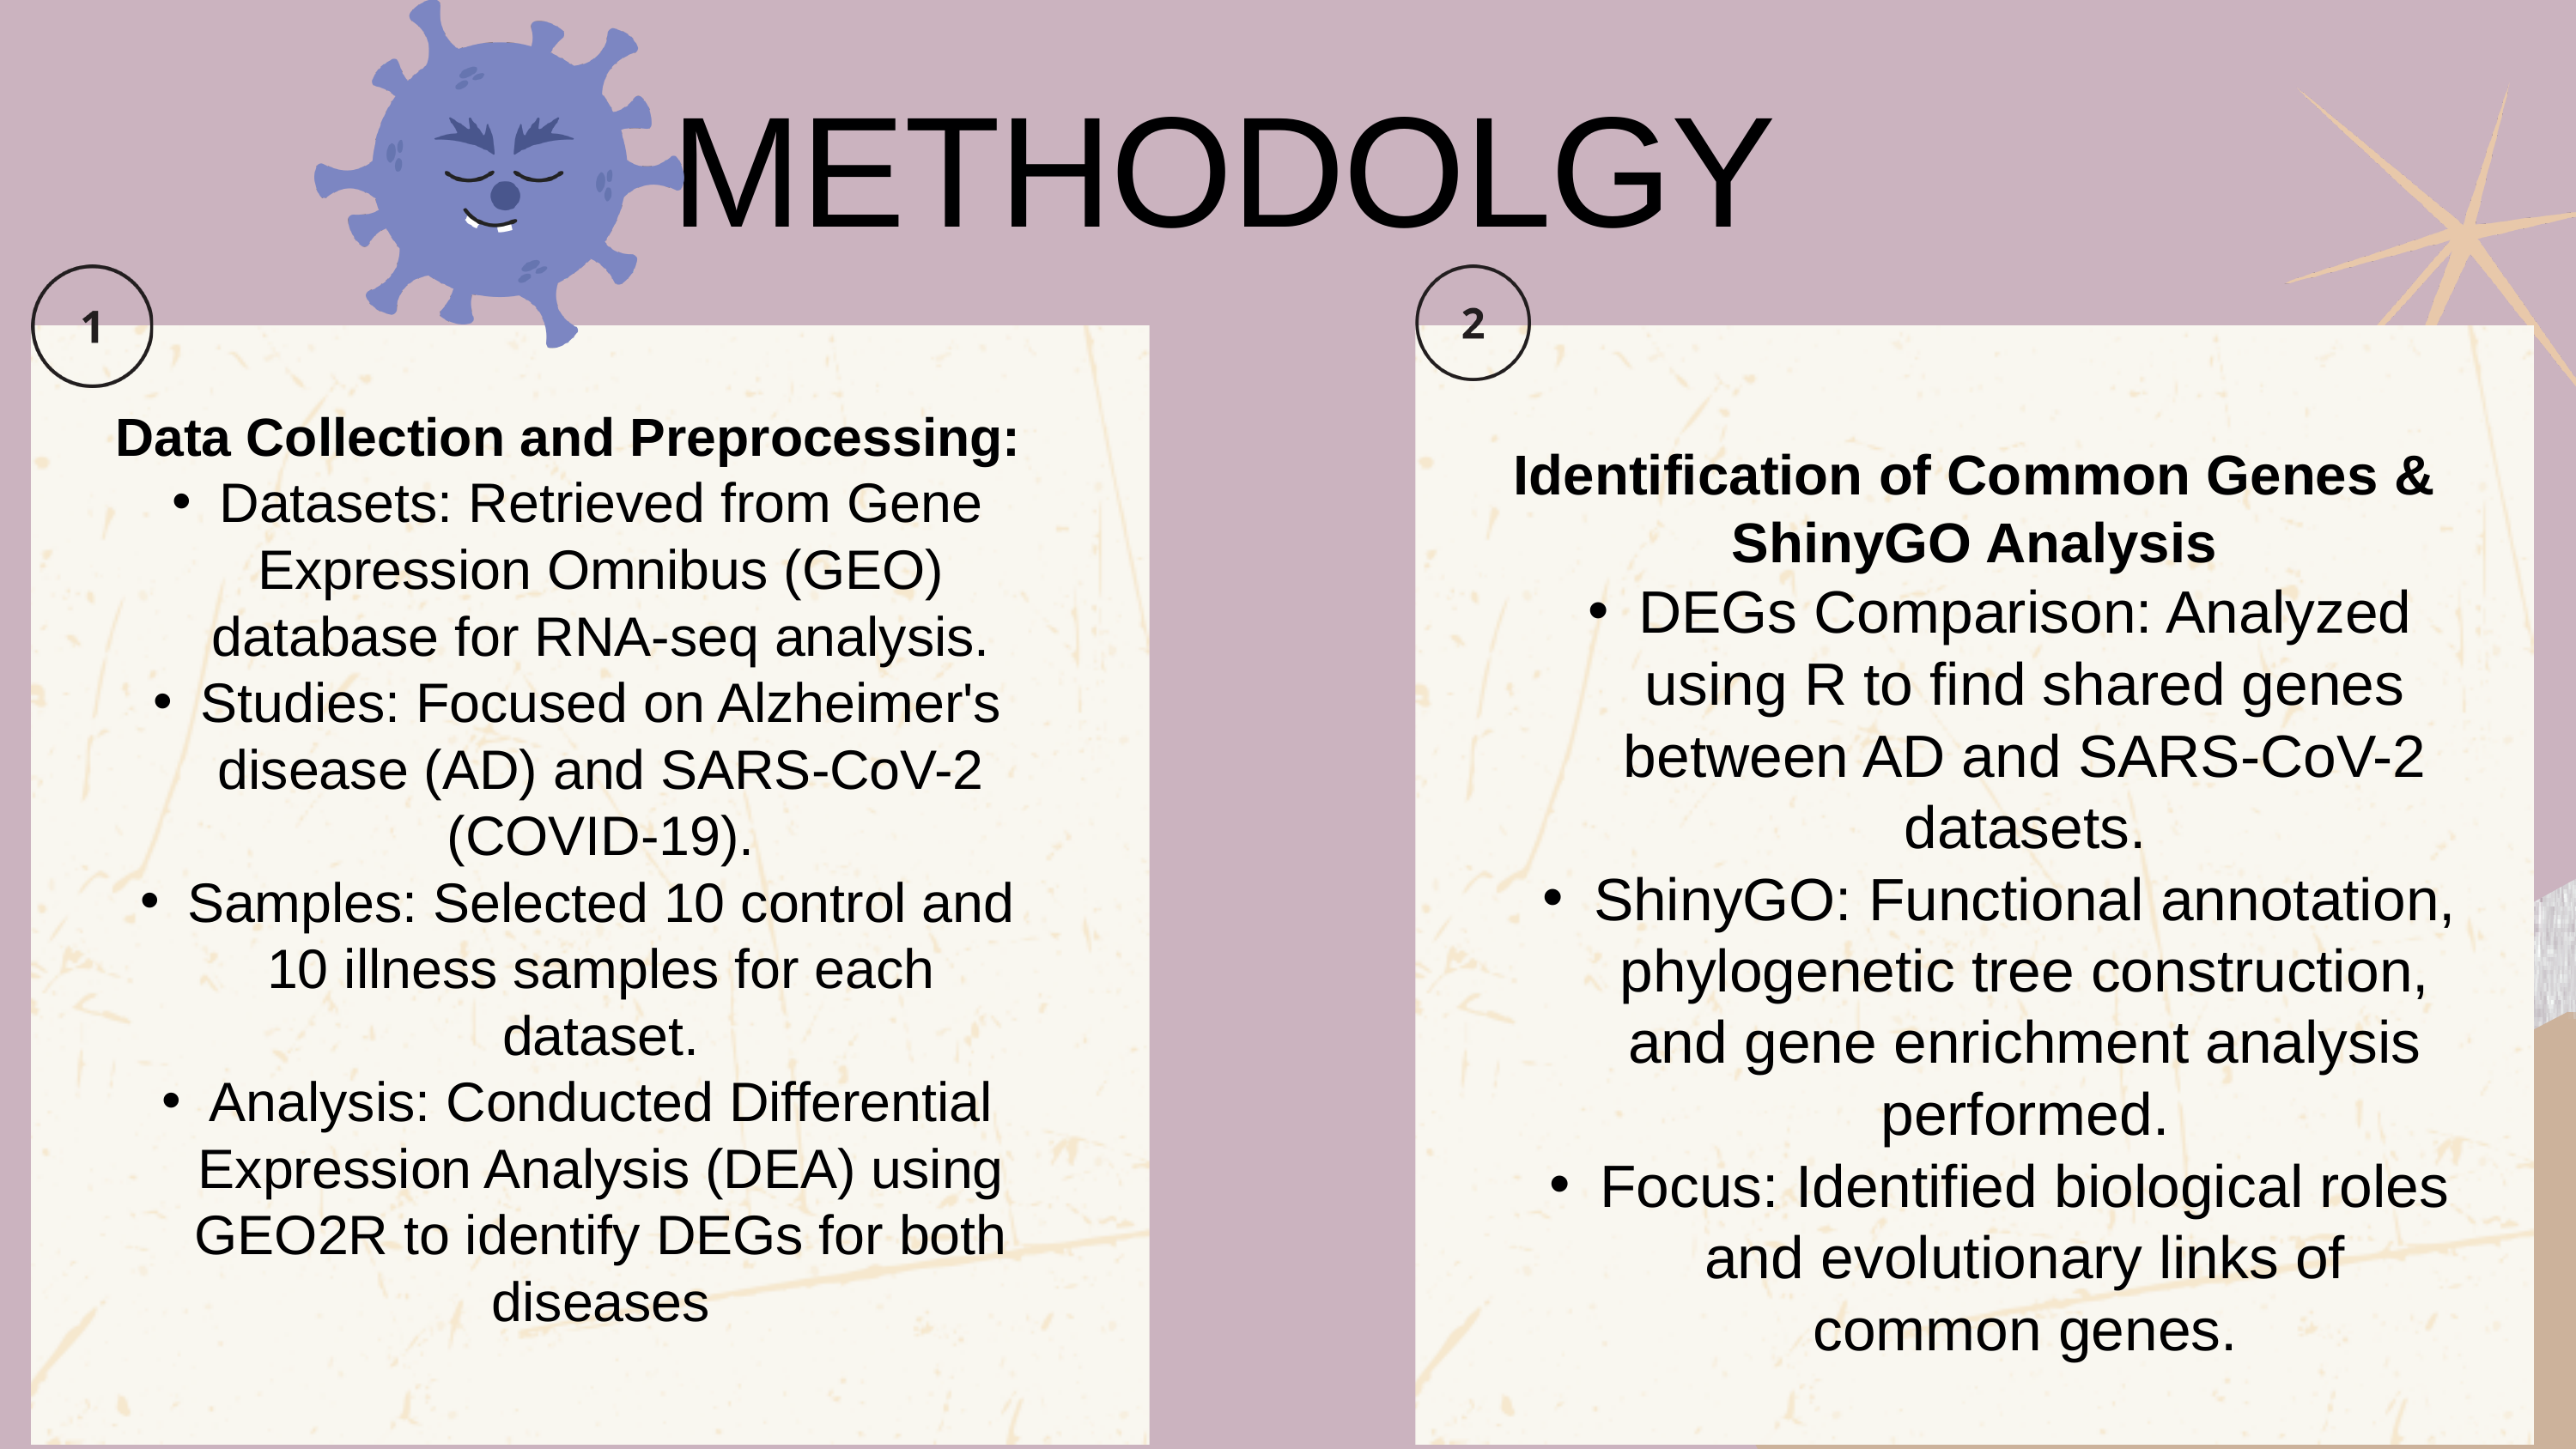

METHODOLGY

  Data Collection and Preprocessing:
Datasets: Retrieved from Gene Expression Omnibus (GEO) database for RNA-seq analysis.
Studies: Focused on Alzheimer's disease (AD) and SARS-CoV-2 (COVID-19).
Samples: Selected 10 control and 10 illness samples for each dataset.
Analysis: Conducted Differential Expression Analysis (DEA) using GEO2R to identify DEGs for both diseases

Identification of Common Genes & ShinyGO Analysis
DEGs Comparison: Analyzed using R to find shared genes between AD and SARS-CoV-2 datasets.
ShinyGO: Functional annotation, phylogenetic tree construction, and gene enrichment analysis performed.
Focus: Identified biological roles and evolutionary links of common genes.